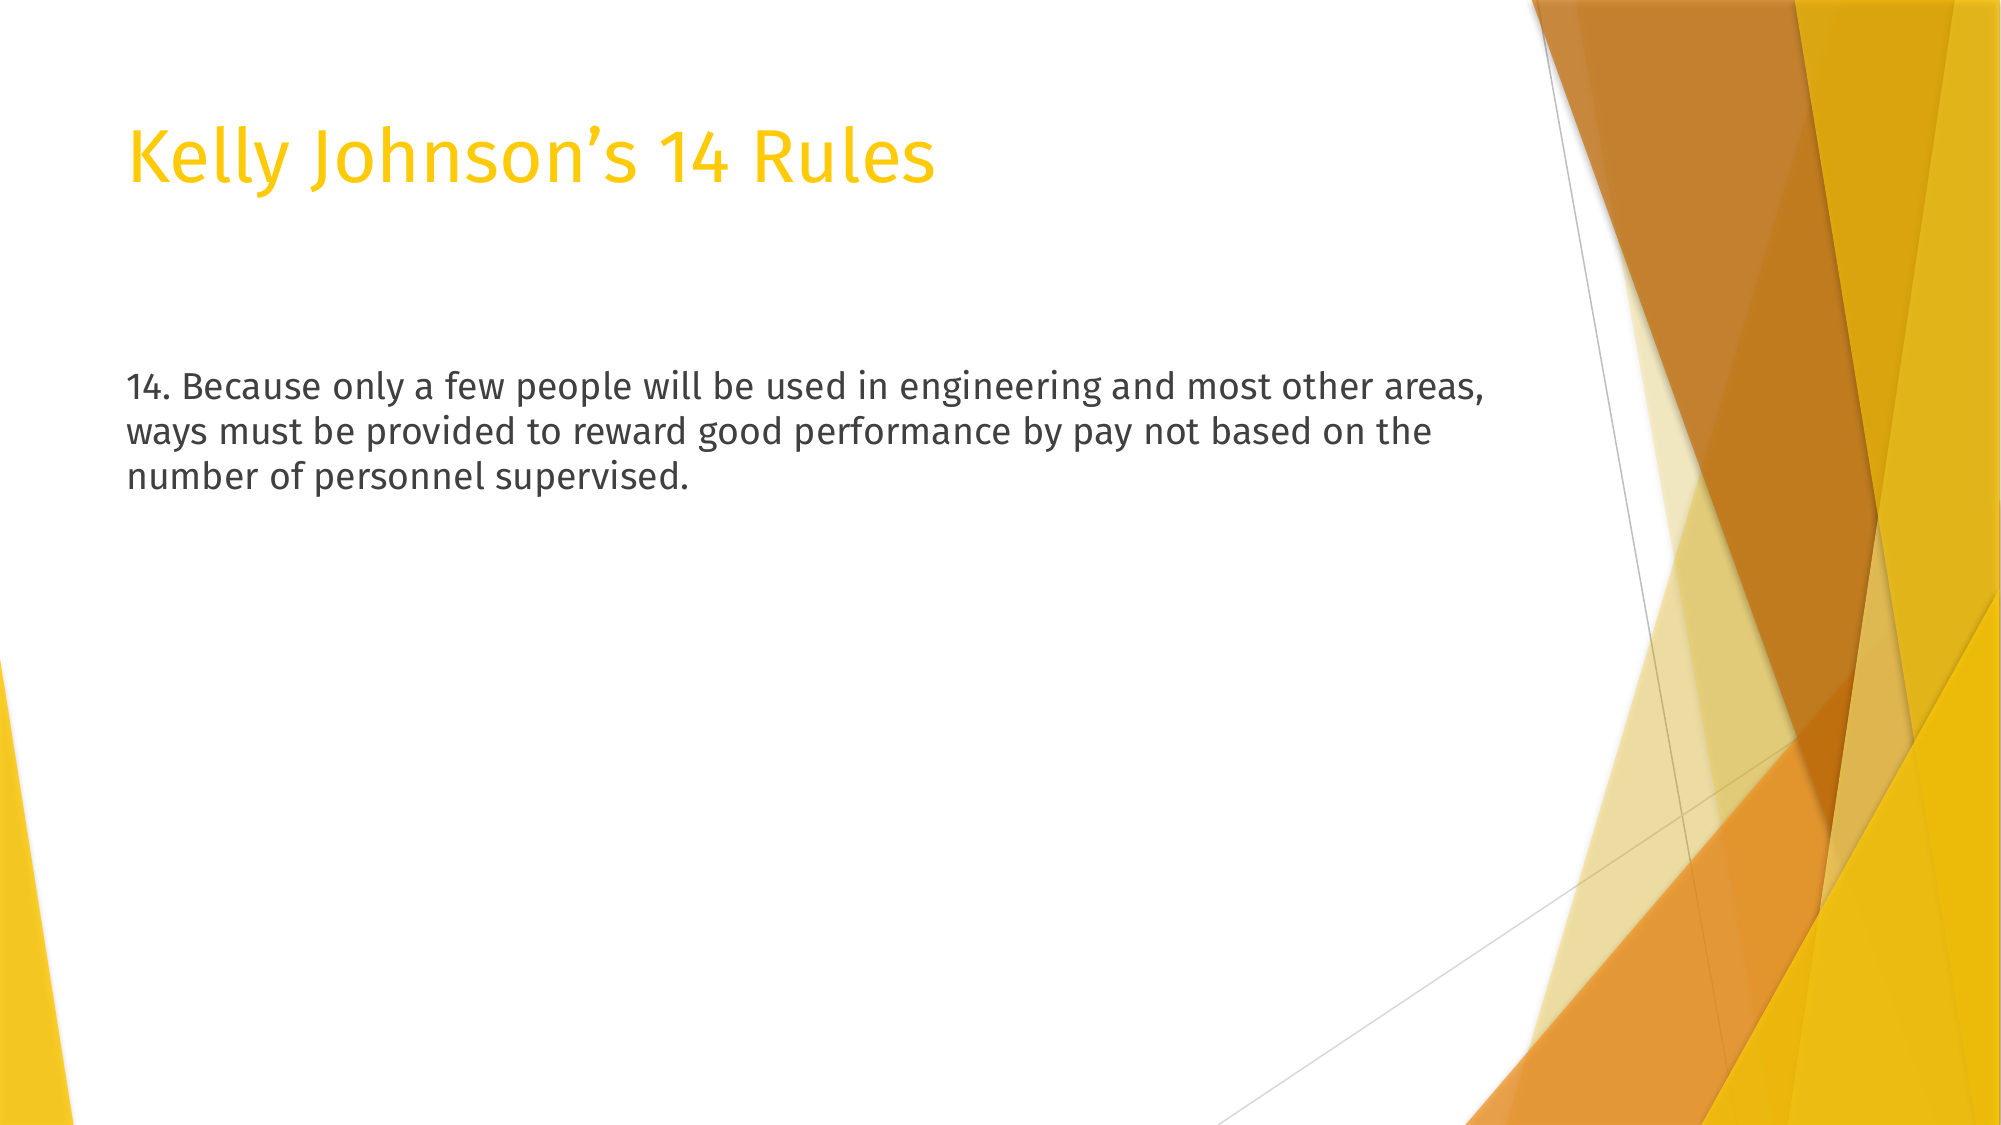

# Kelly Johnson’s 14 Rules
14. Because only a few people will be used in engineering and most other areas, ways must be provided to reward good performance by pay not based on the number of personnel supervised.